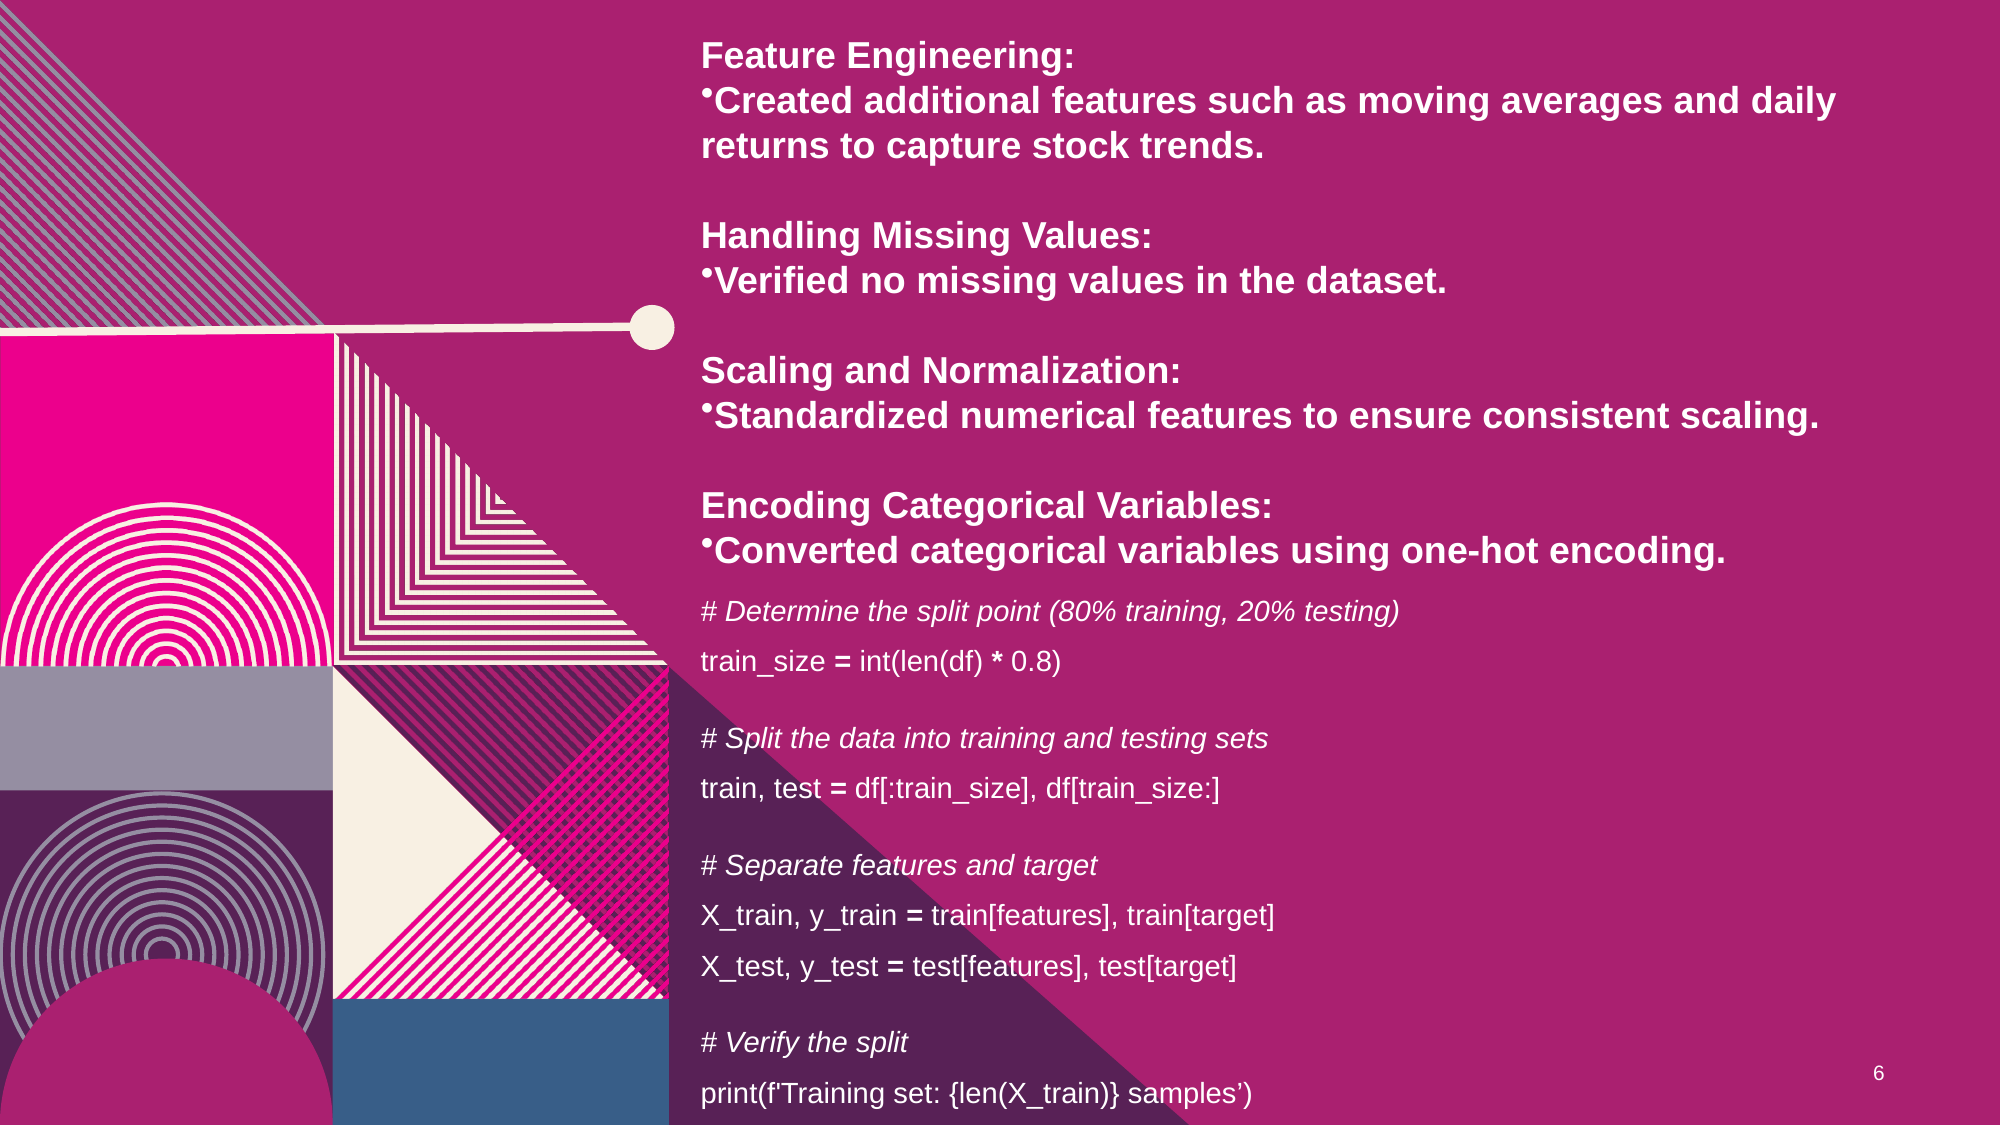

# Feature Engineering:
Created additional features such as moving averages and daily returns to capture stock trends.
Handling Missing Values:
Verified no missing values in the dataset.
Scaling and Normalization:
Standardized numerical features to ensure consistent scaling.
Encoding Categorical Variables:
Converted categorical variables using one-hot encoding.

# Determine the split point (80% training, 20% testing)

train_size = int(len(df) * 0.8)

# Split the data into training and testing sets

train, test = df[:train_size], df[train_size:]

# Separate features and target

X_train, y_train = train[features], train[target]

X_test, y_test = test[features], test[target]

# Verify the split

print(f'Training set: {len(X_train)} samples’)

print(f'Testing set: {len(X_test)} samples')

6